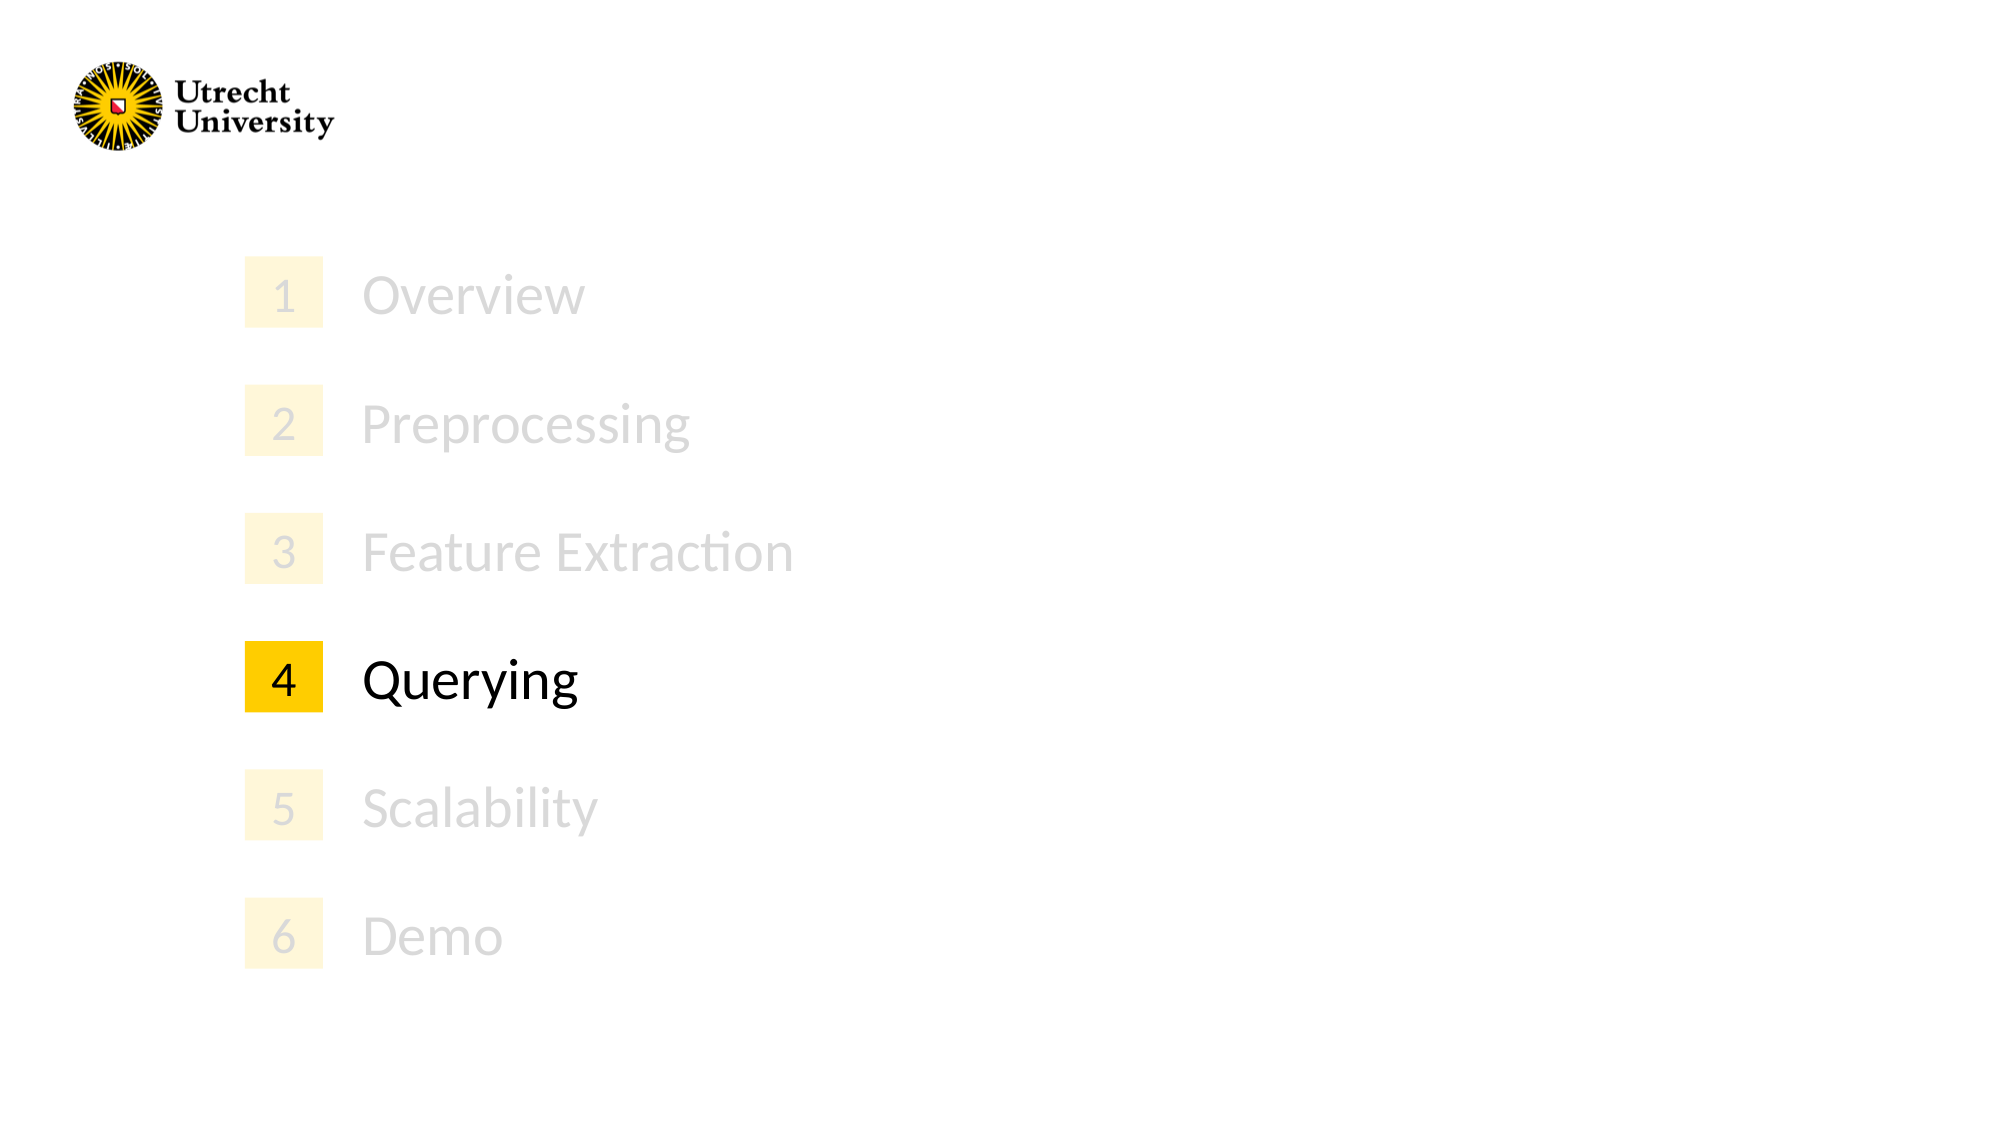

1
Overview
2
Preprocessing
3
Feature Extraction
4
Querying

5
Scalability
6
Demo